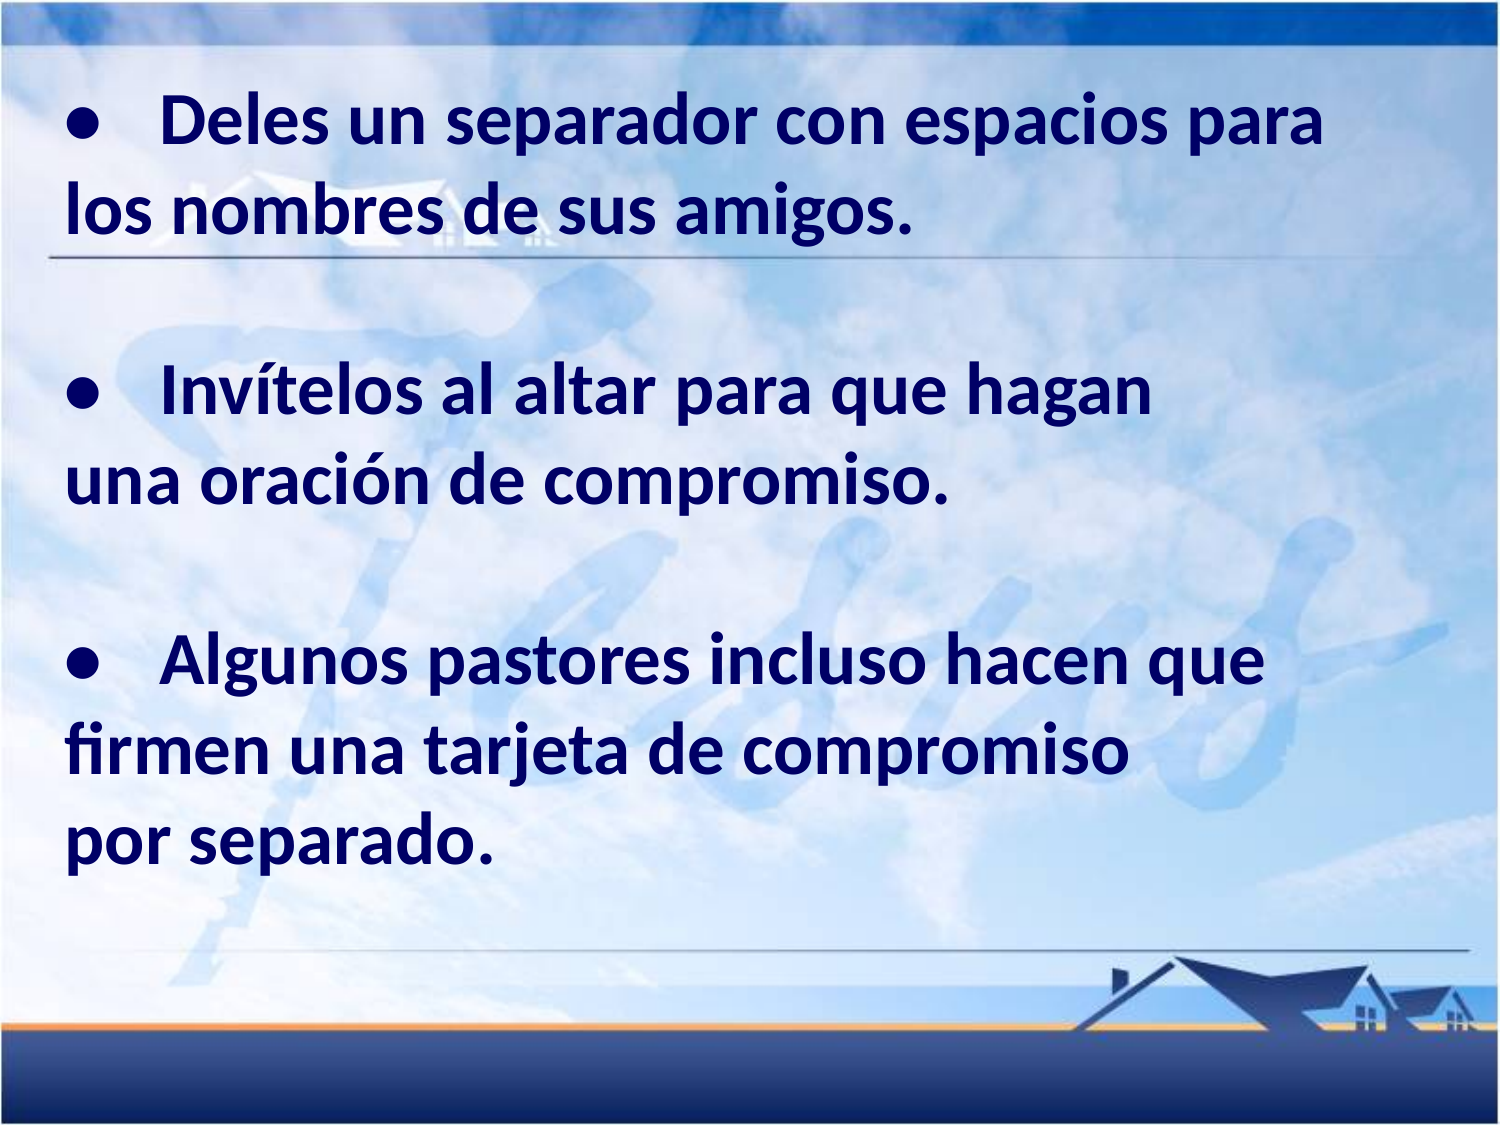

•	Deles un separador con espacios para 	los nombres de sus amigos.

•	Invítelos al altar para que hagan 		una oración de compromiso.

•	Algunos pastores incluso hacen que 	firmen una tarjeta de compromiso 		por separado.